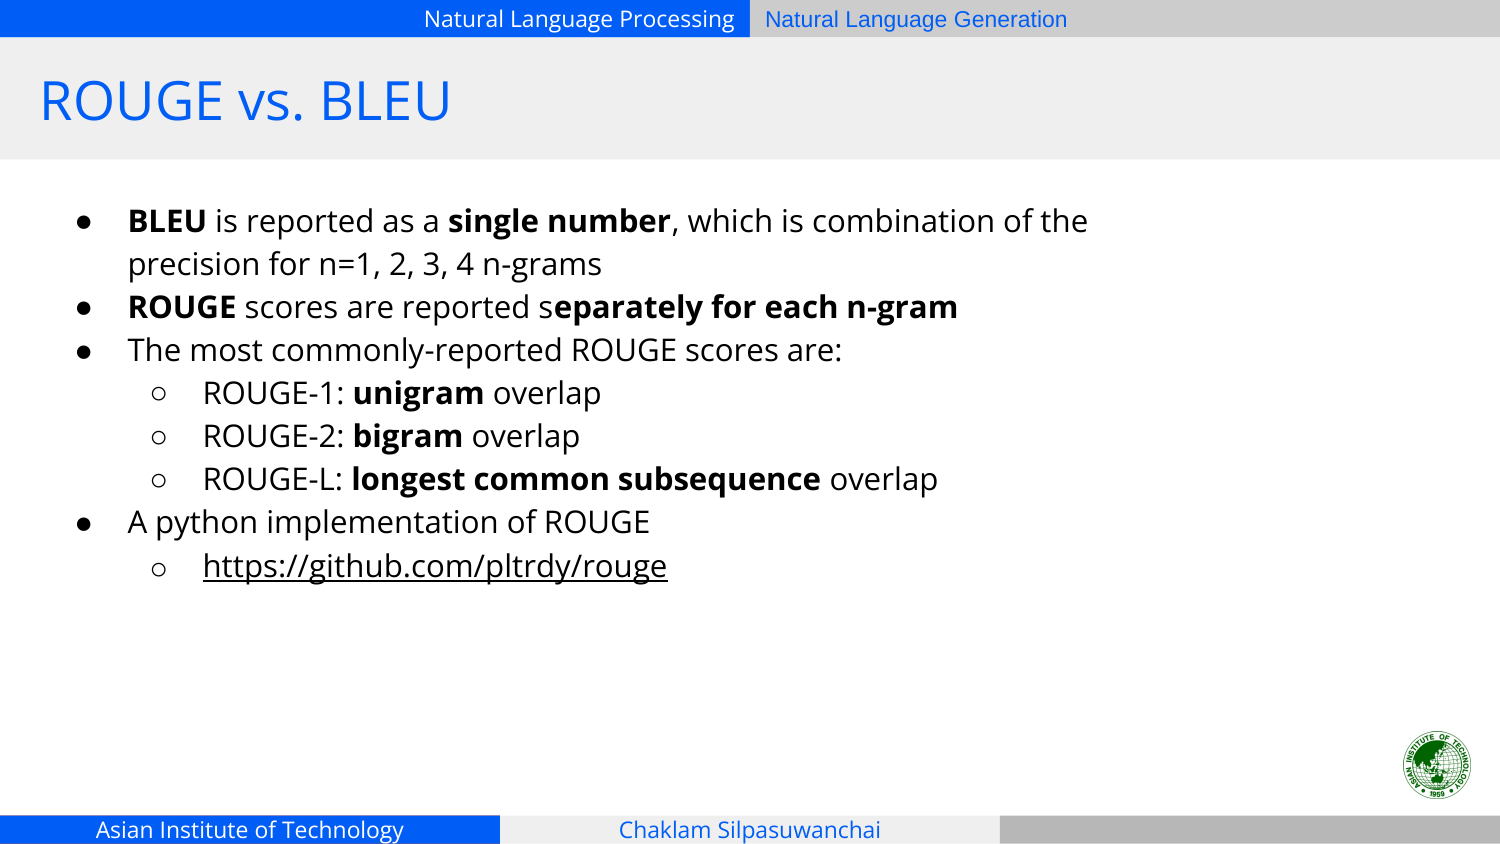

# ROUGE vs. BLEU
BLEU is reported as a single number, which is combination of the precision for n=1, 2, 3, 4 n-grams
ROUGE scores are reported separately for each n-gram
The most commonly-reported ROUGE scores are:
ROUGE-1: unigram overlap
ROUGE-2: bigram overlap
ROUGE-L: longest common subsequence overlap
A python implementation of ROUGE
https://github.com/pltrdy/rouge